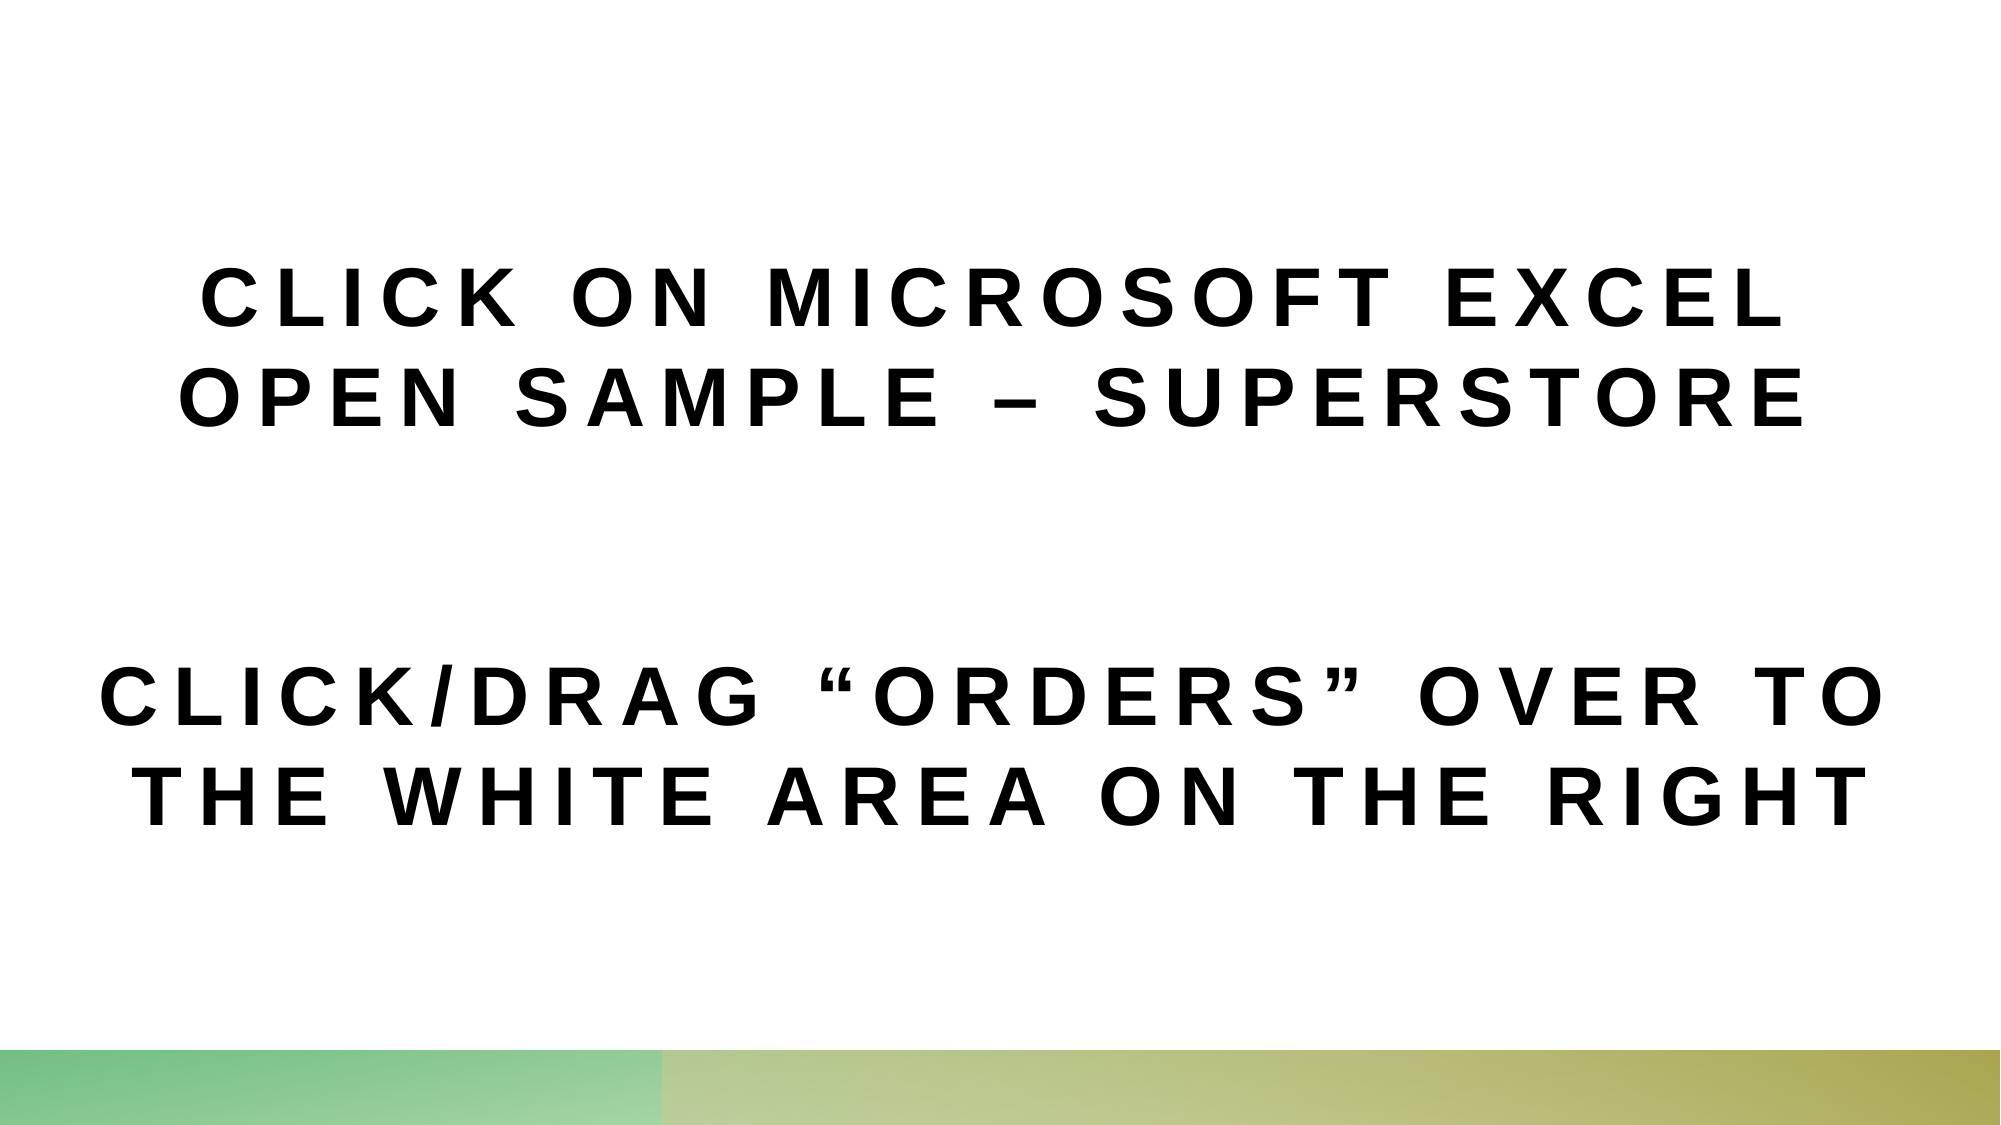

# Click on Microsoft excel open Sample – Superstore click/drag “orders” over to the white area on the right